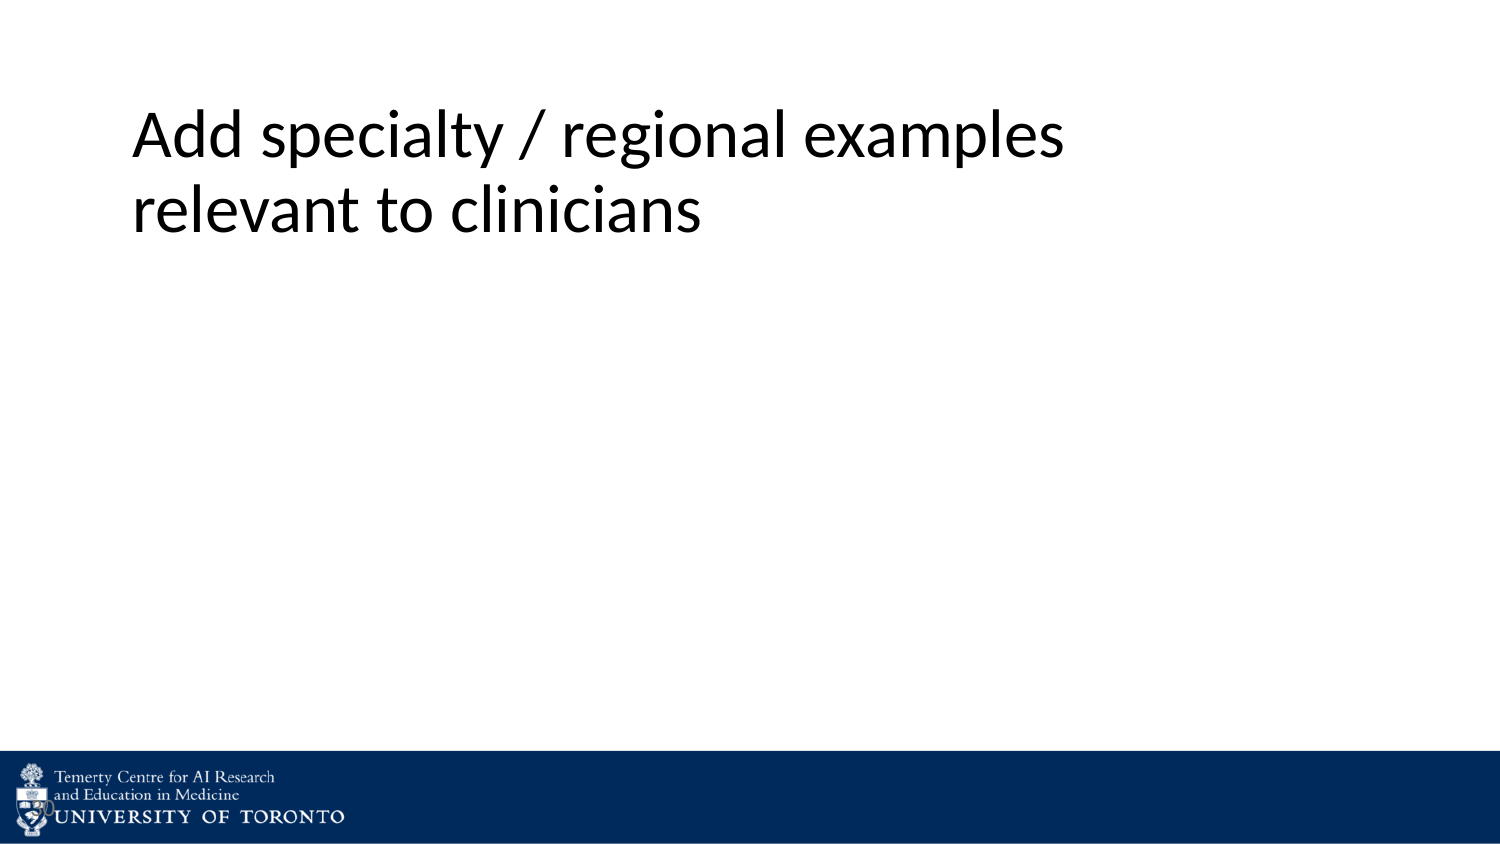

# Add specialty / regional examples relevant to clinicians
30